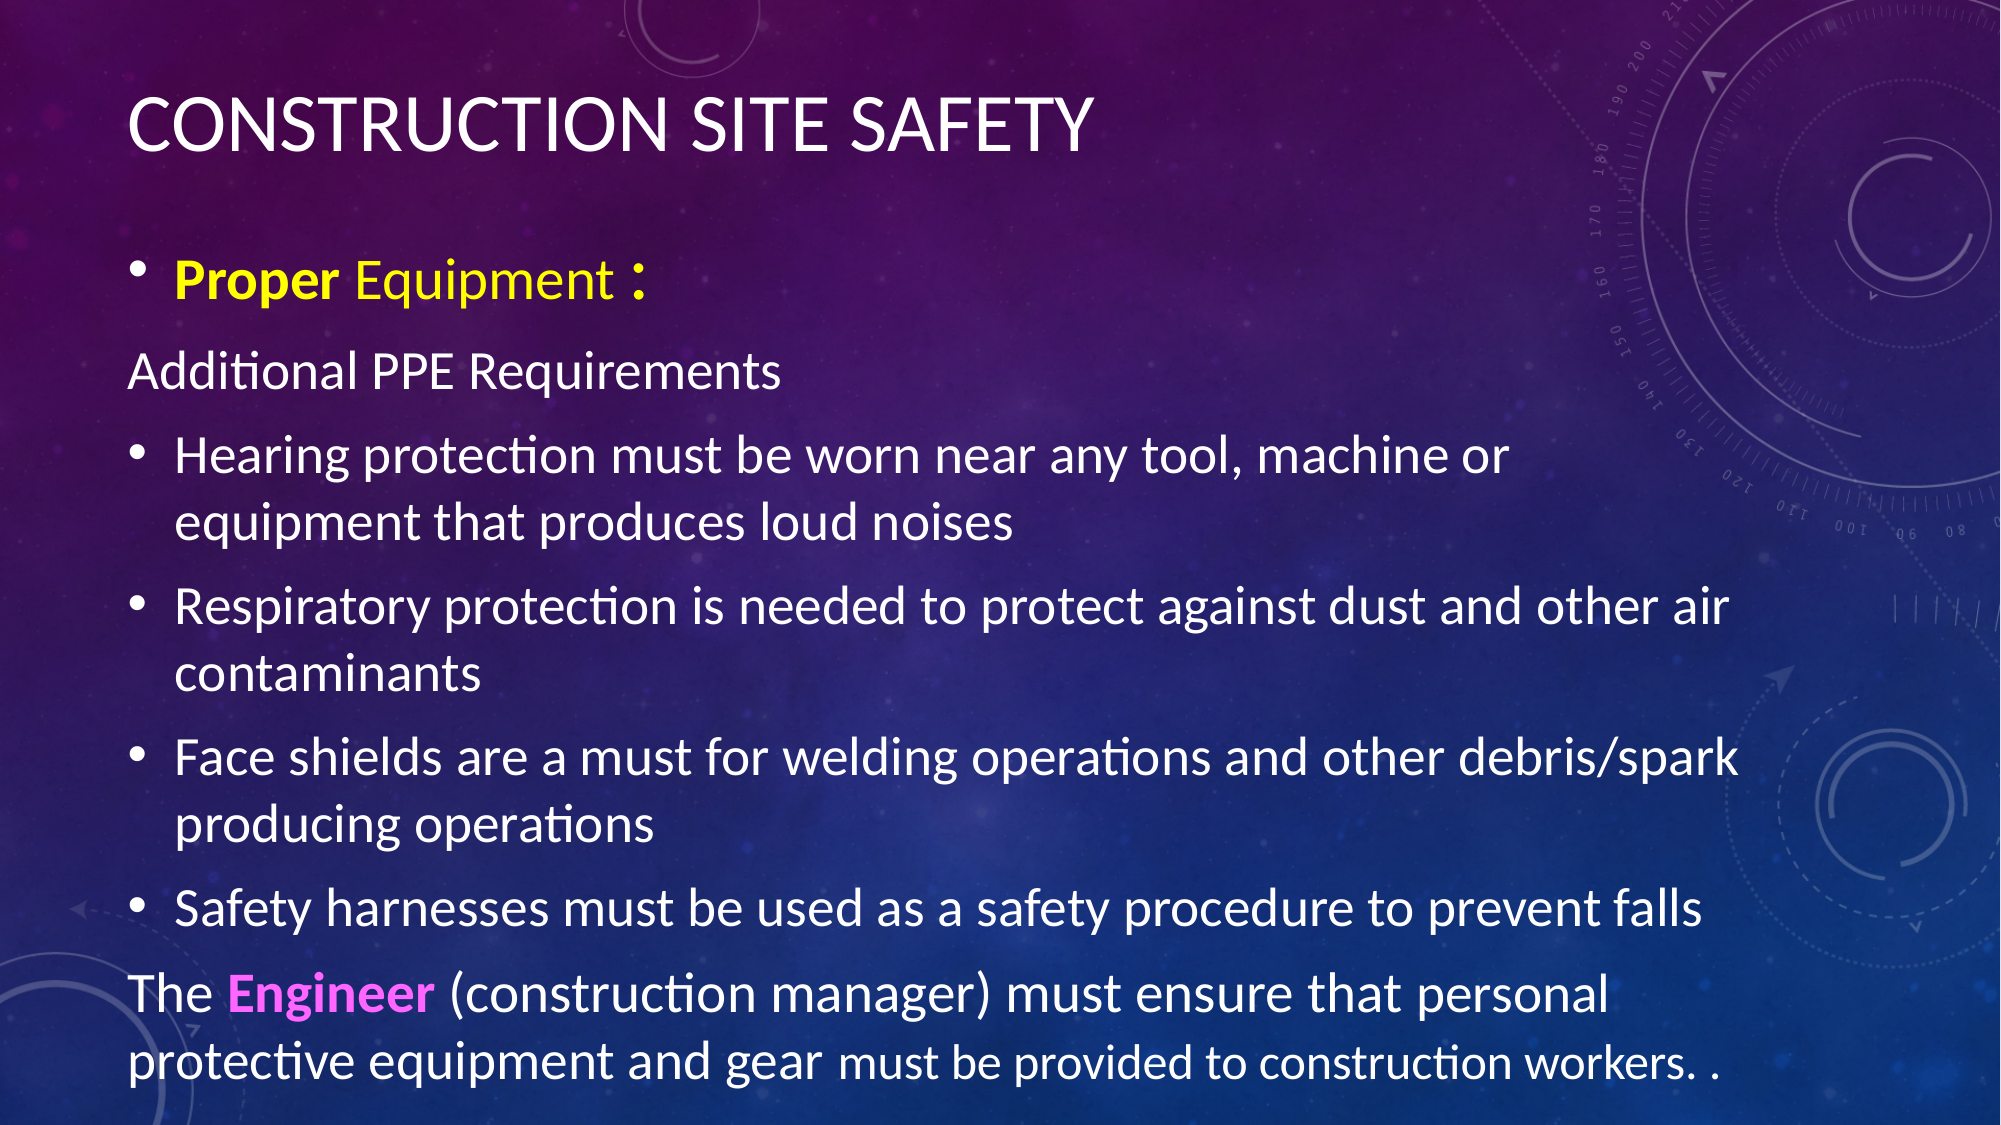

# Construction site safety
Proper Equipment :
Additional PPE Requirements
Hearing protection must be worn near any tool, machine or equipment that produces loud noises
Respiratory protection is needed to protect against dust and other air contaminants
Face shields are a must for welding operations and other debris/spark producing operations
Safety harnesses must be used as a safety procedure to prevent falls
The Engineer (construction manager) must ensure that personal protective equipment and gear must be provided to construction workers. .